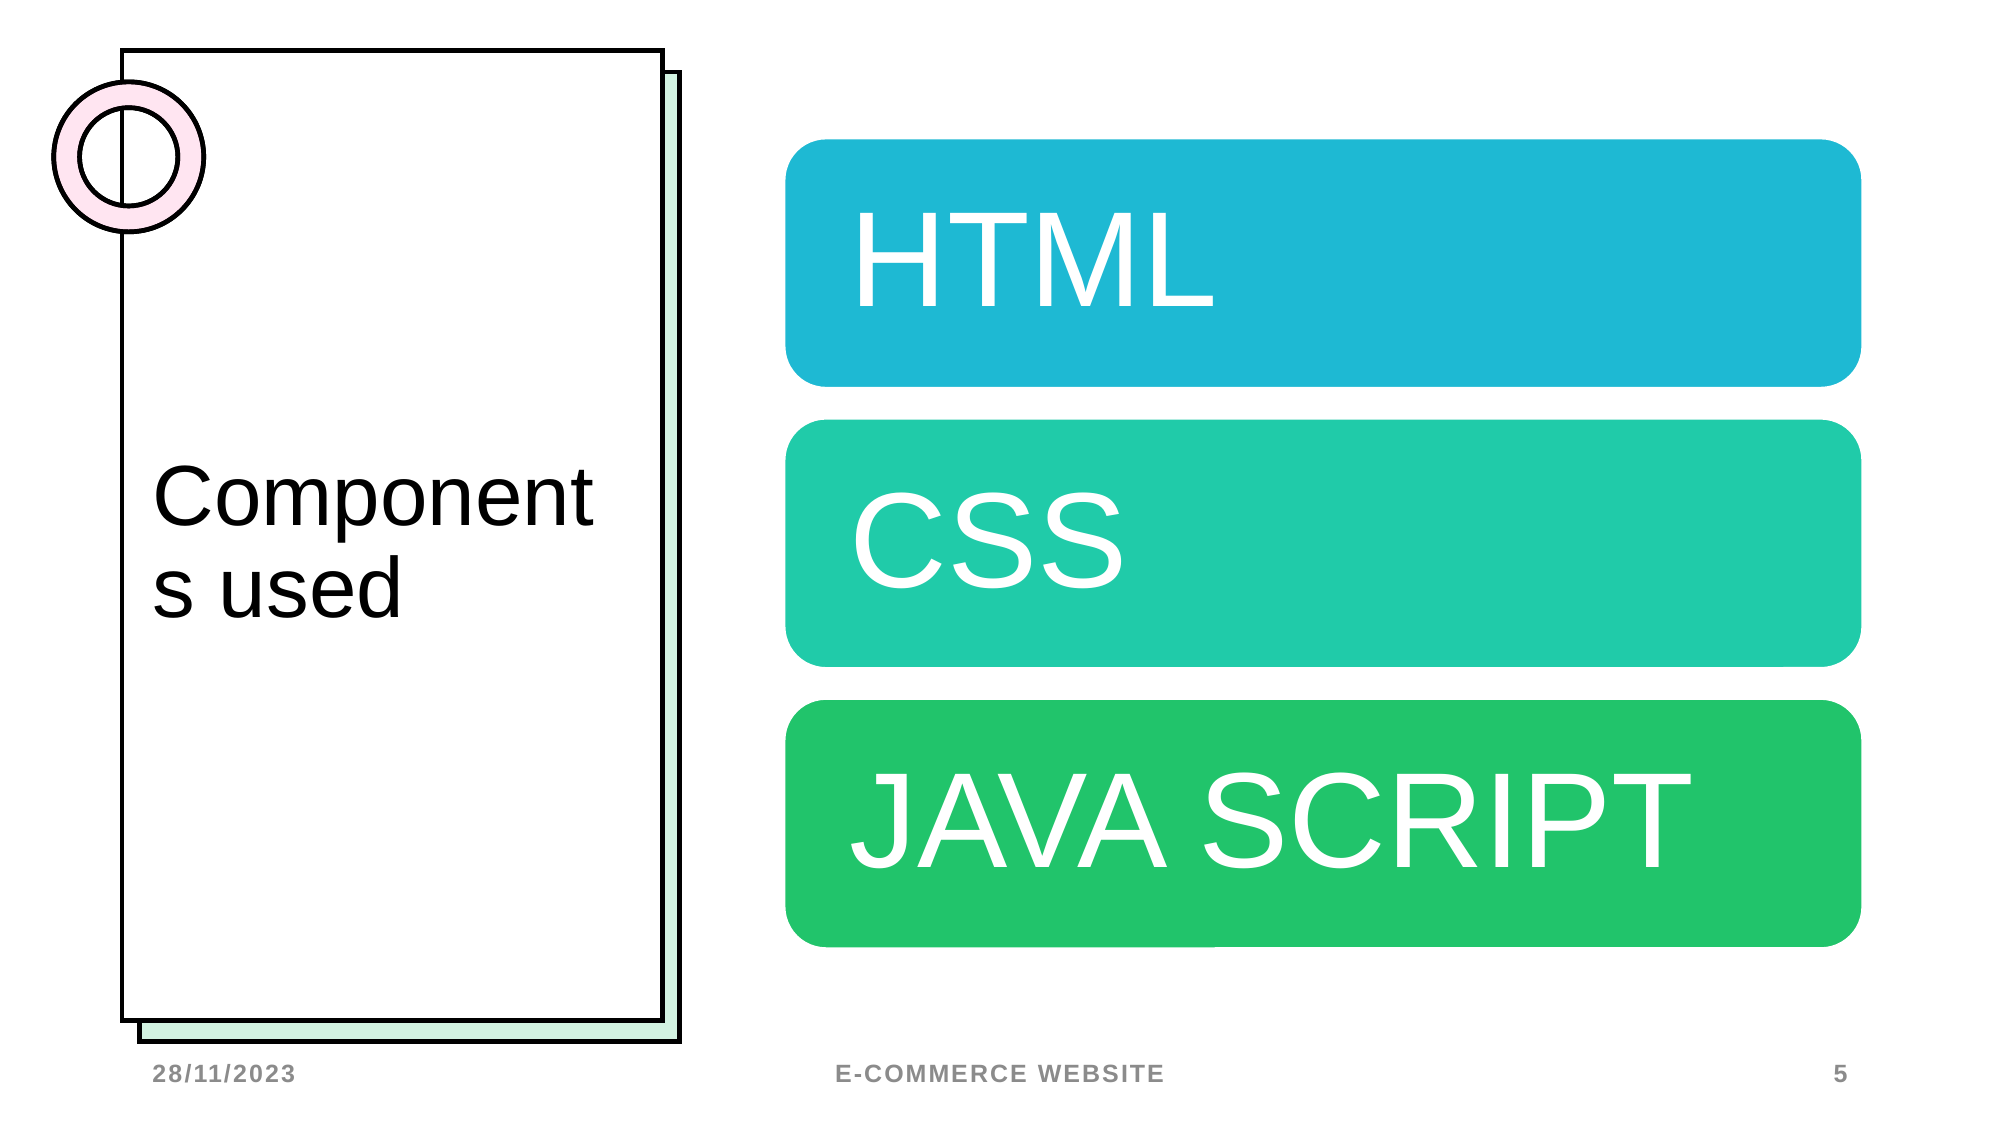

HTML
CSS
JAVA SCRIPT

# Components used

28/11/2023
E-COMMERCE WEBSITE
5